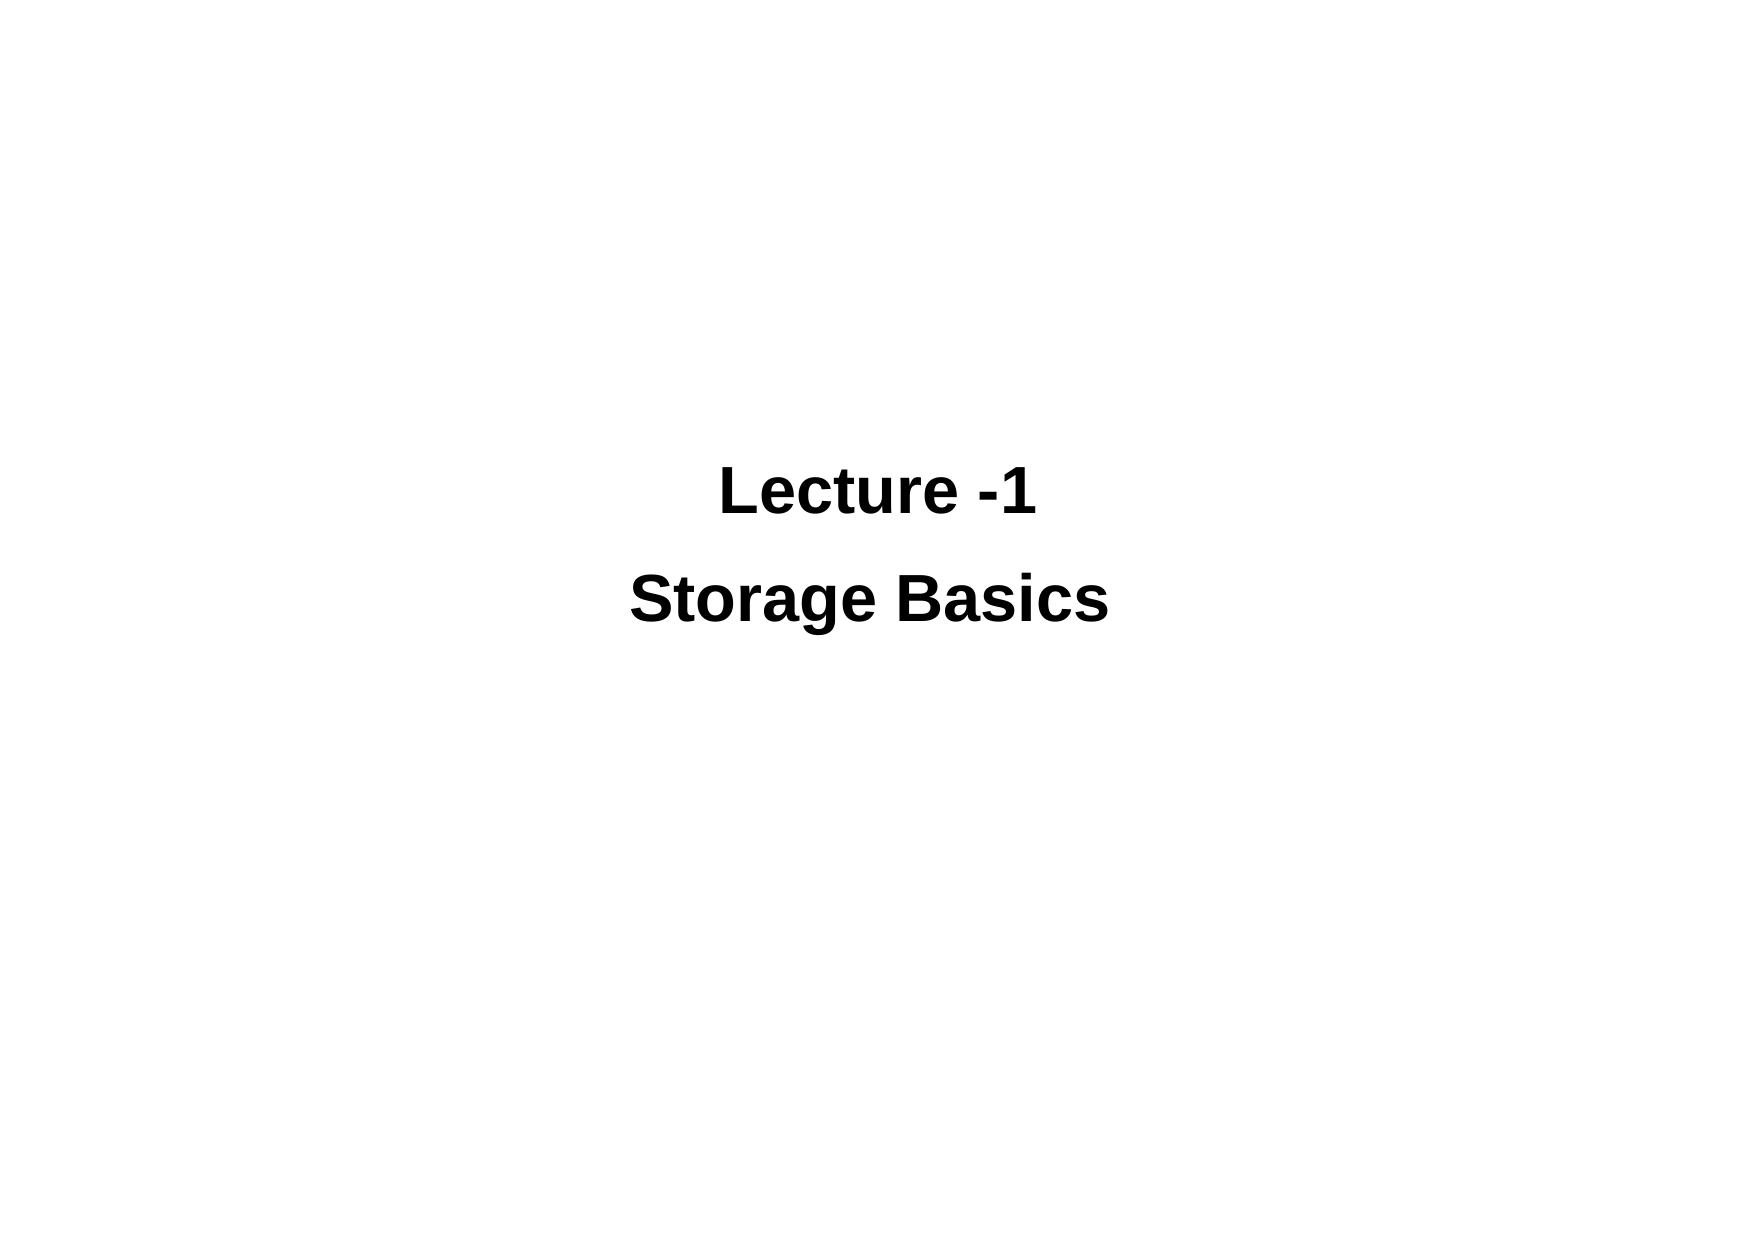

BITS Pilani
Hyderabad Campus
Lecture -1
Storage Basics